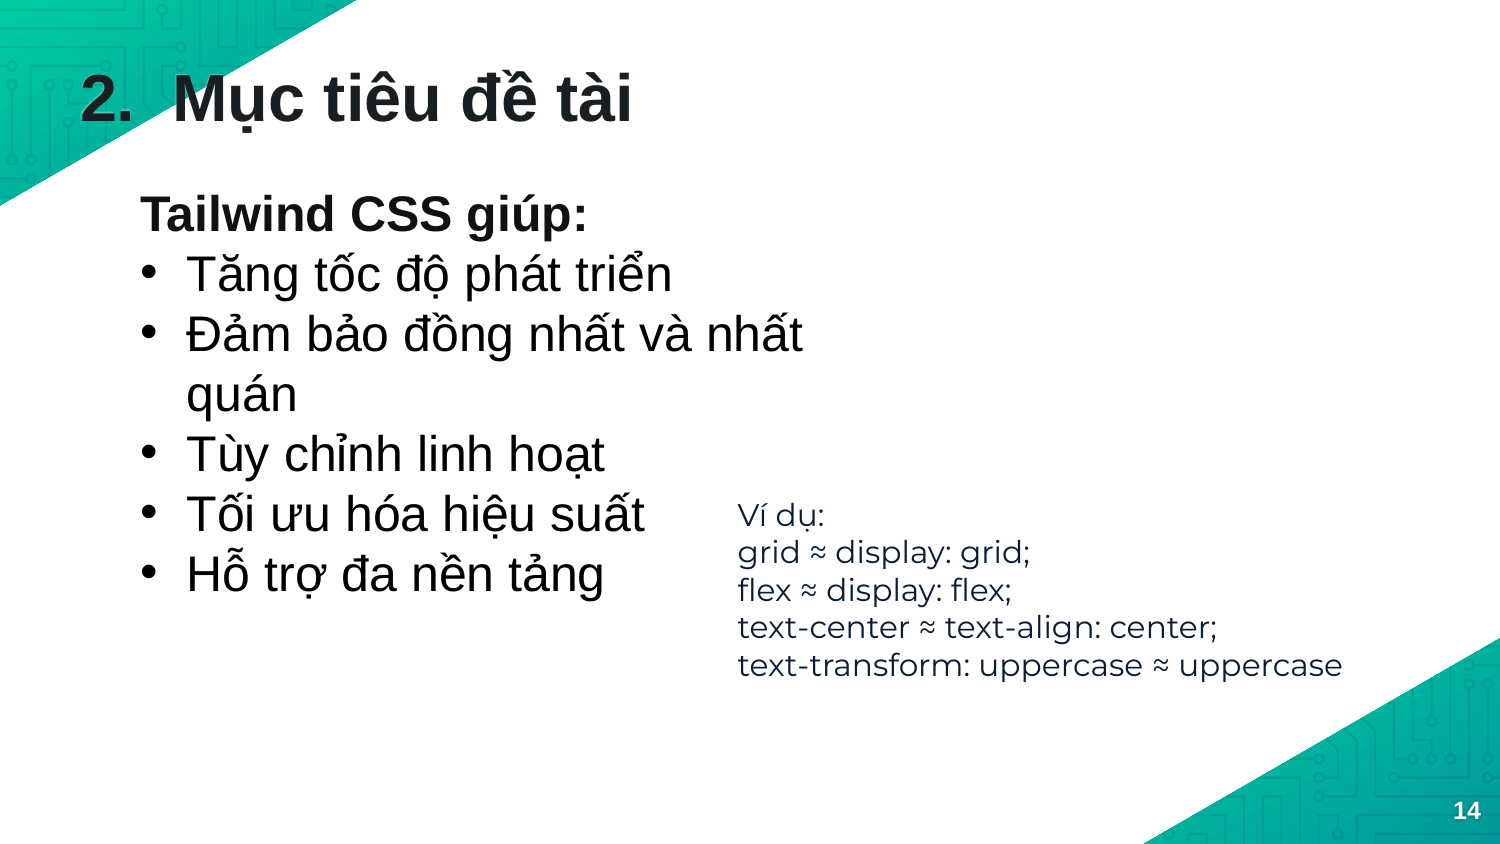

2.  Mục tiêu đề tài
Tailwind CSS giúp:
Tăng tốc độ phát triển
Đảm bảo đồng nhất và nhất quán
Tùy chỉnh linh hoạt
Tối ưu hóa hiệu suất
Hỗ trợ đa nền tảng
Ví dụ:
grid ≈ display: grid;
flex ≈ display: flex;
text-center ≈ text-align: center;
text-transform: uppercase ≈ uppercase
14